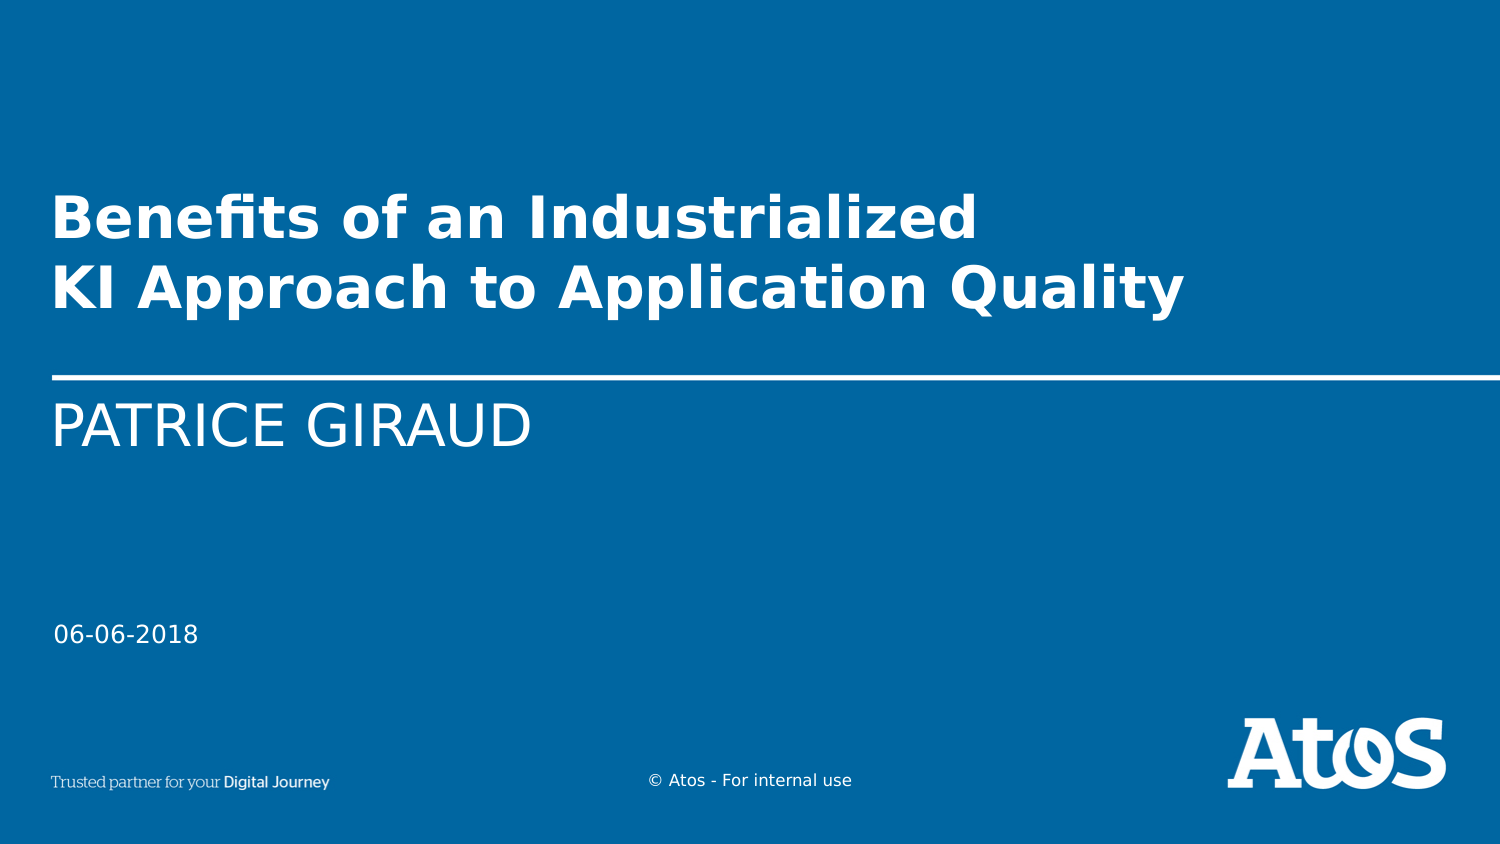

# Benefits of an Industrialized KI Approach to Application Quality
PATRICE GIRAUD